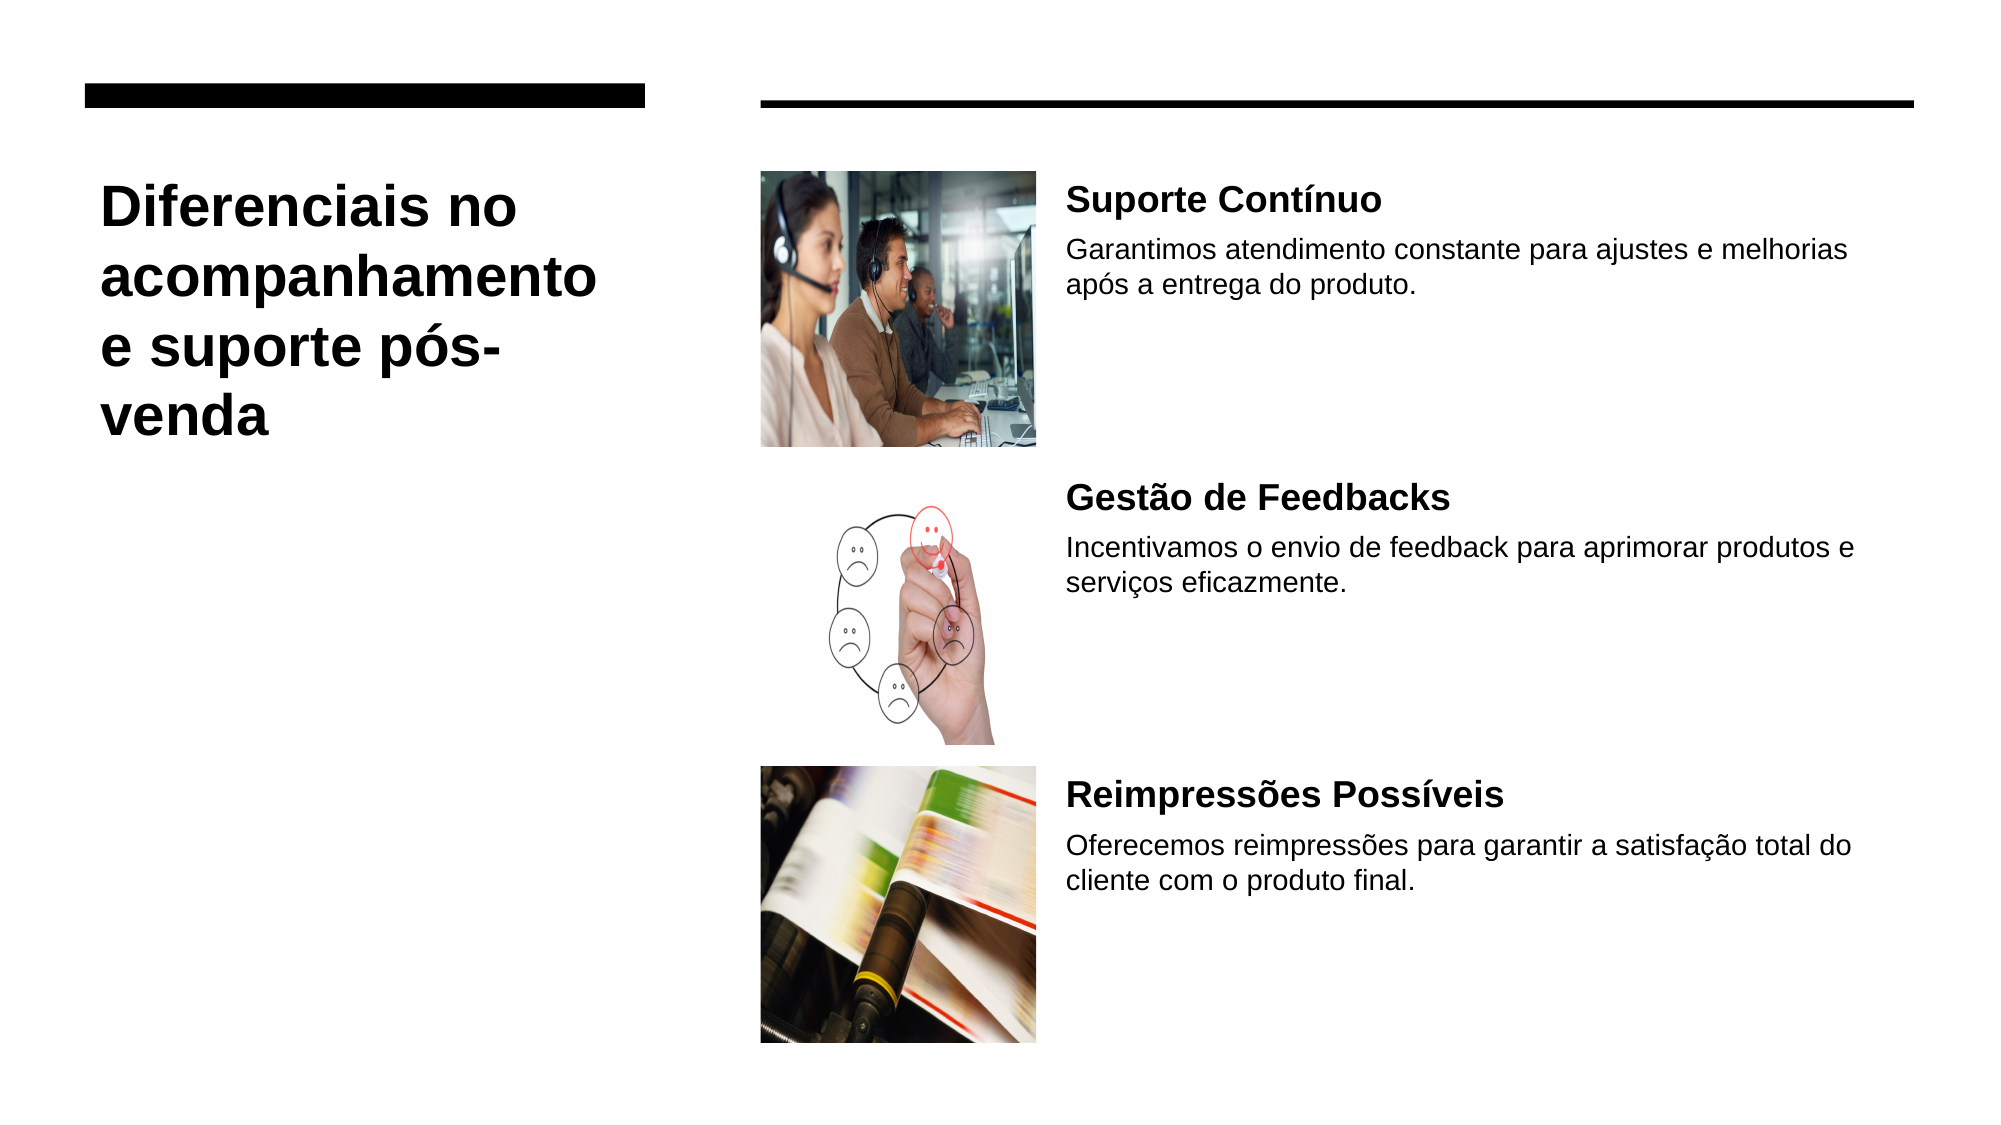

# Diferenciais no acompanhamento e suporte pós-venda
Suporte Contínuo
Garantimos atendimento constante para ajustes e melhorias após a entrega do produto.
Gestão de Feedbacks
Incentivamos o envio de feedback para aprimorar produtos e serviços eficazmente.
Reimpressões Possíveis
Oferecemos reimpressões para garantir a satisfação total do cliente com o produto final.